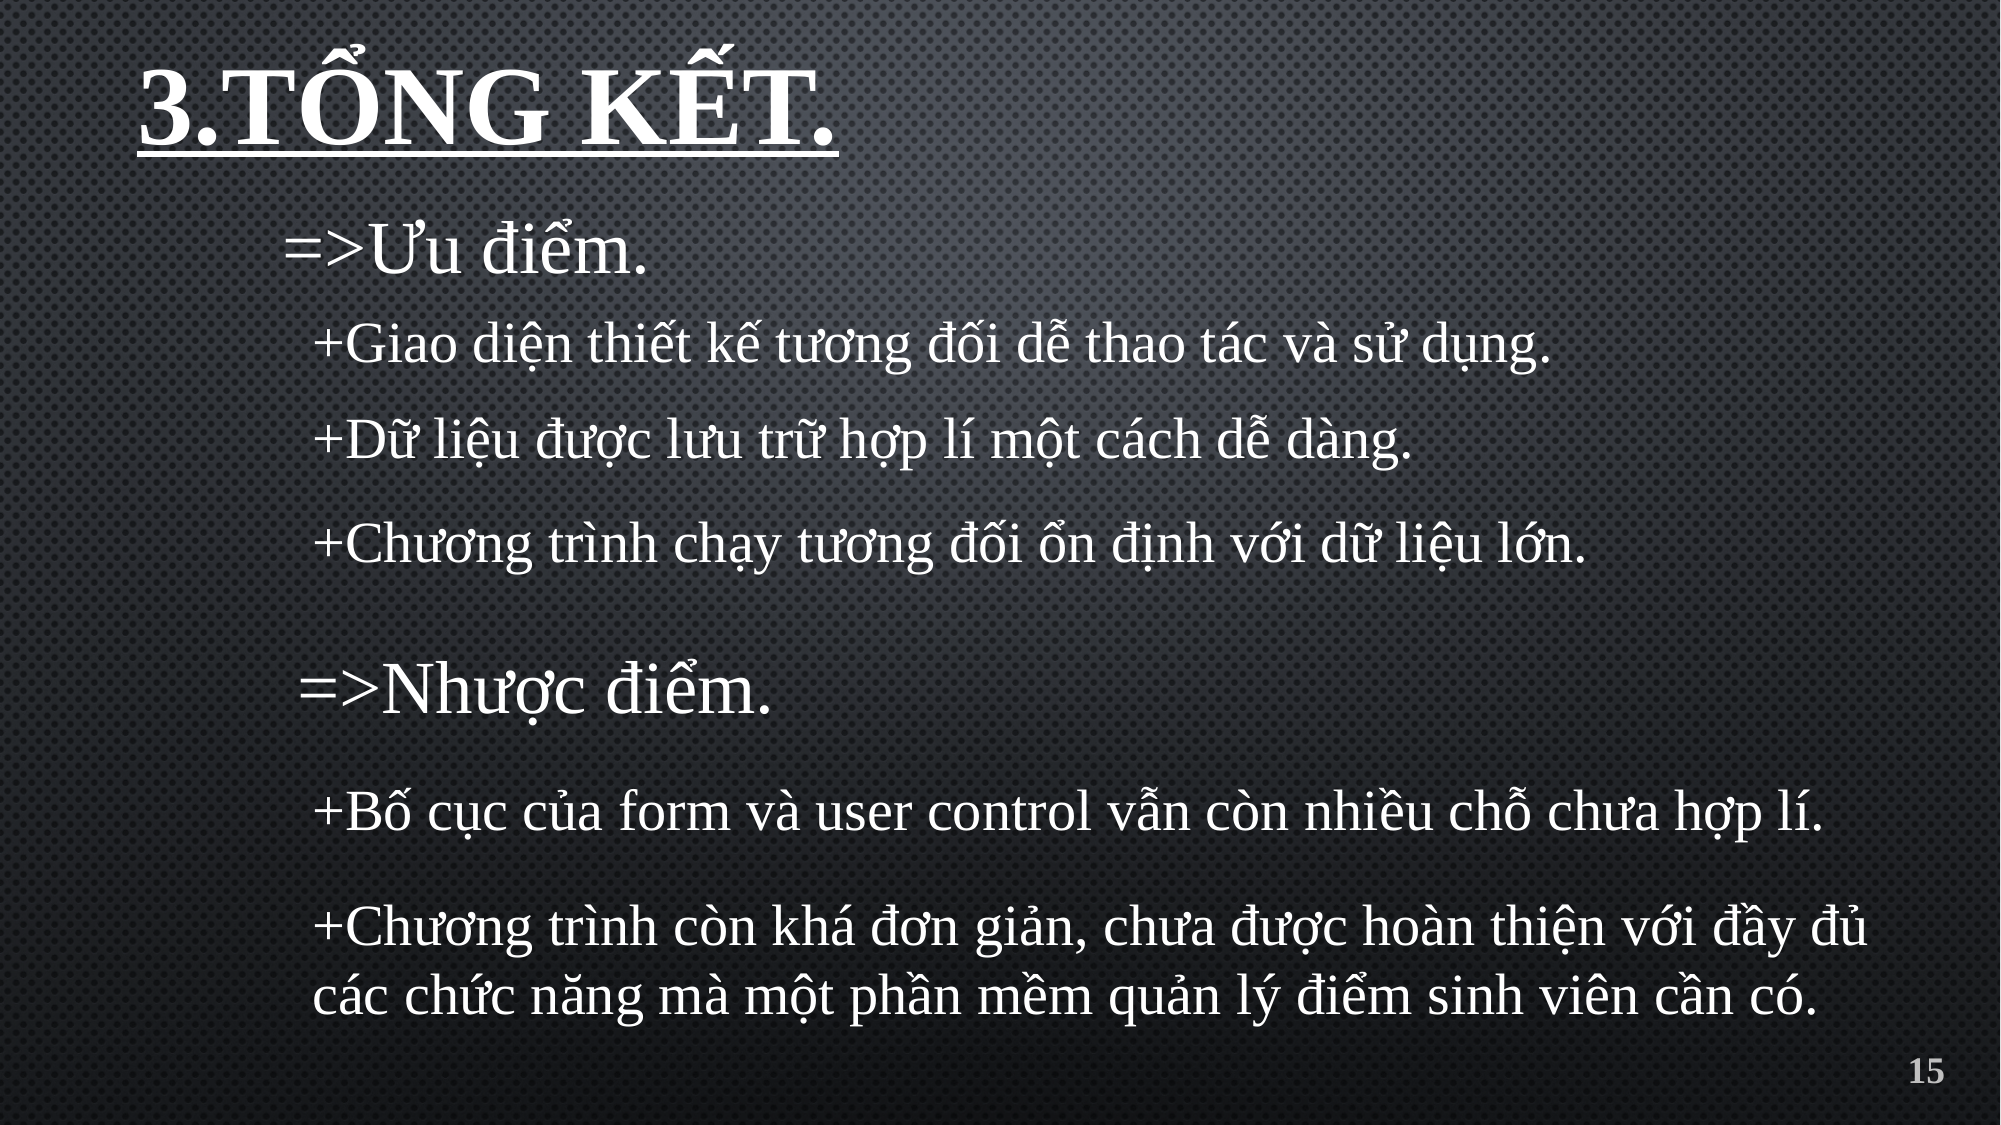

# 3.Tổng Kết.
=>Ưu điểm.
+Giao diện thiết kế tương đối dễ thao tác và sử dụng.
+Dữ liệu được lưu trữ hợp lí một cách dễ dàng.
+Chương trình chạy tương đối ổn định với dữ liệu lớn.
=>Nhược điểm.
+Bố cục của form và user control vẫn còn nhiều chỗ chưa hợp lí.
+Chương trình còn khá đơn giản, chưa được hoàn thiện với đầy đủ các chức năng mà một phần mềm quản lý điểm sinh viên cần có.
15